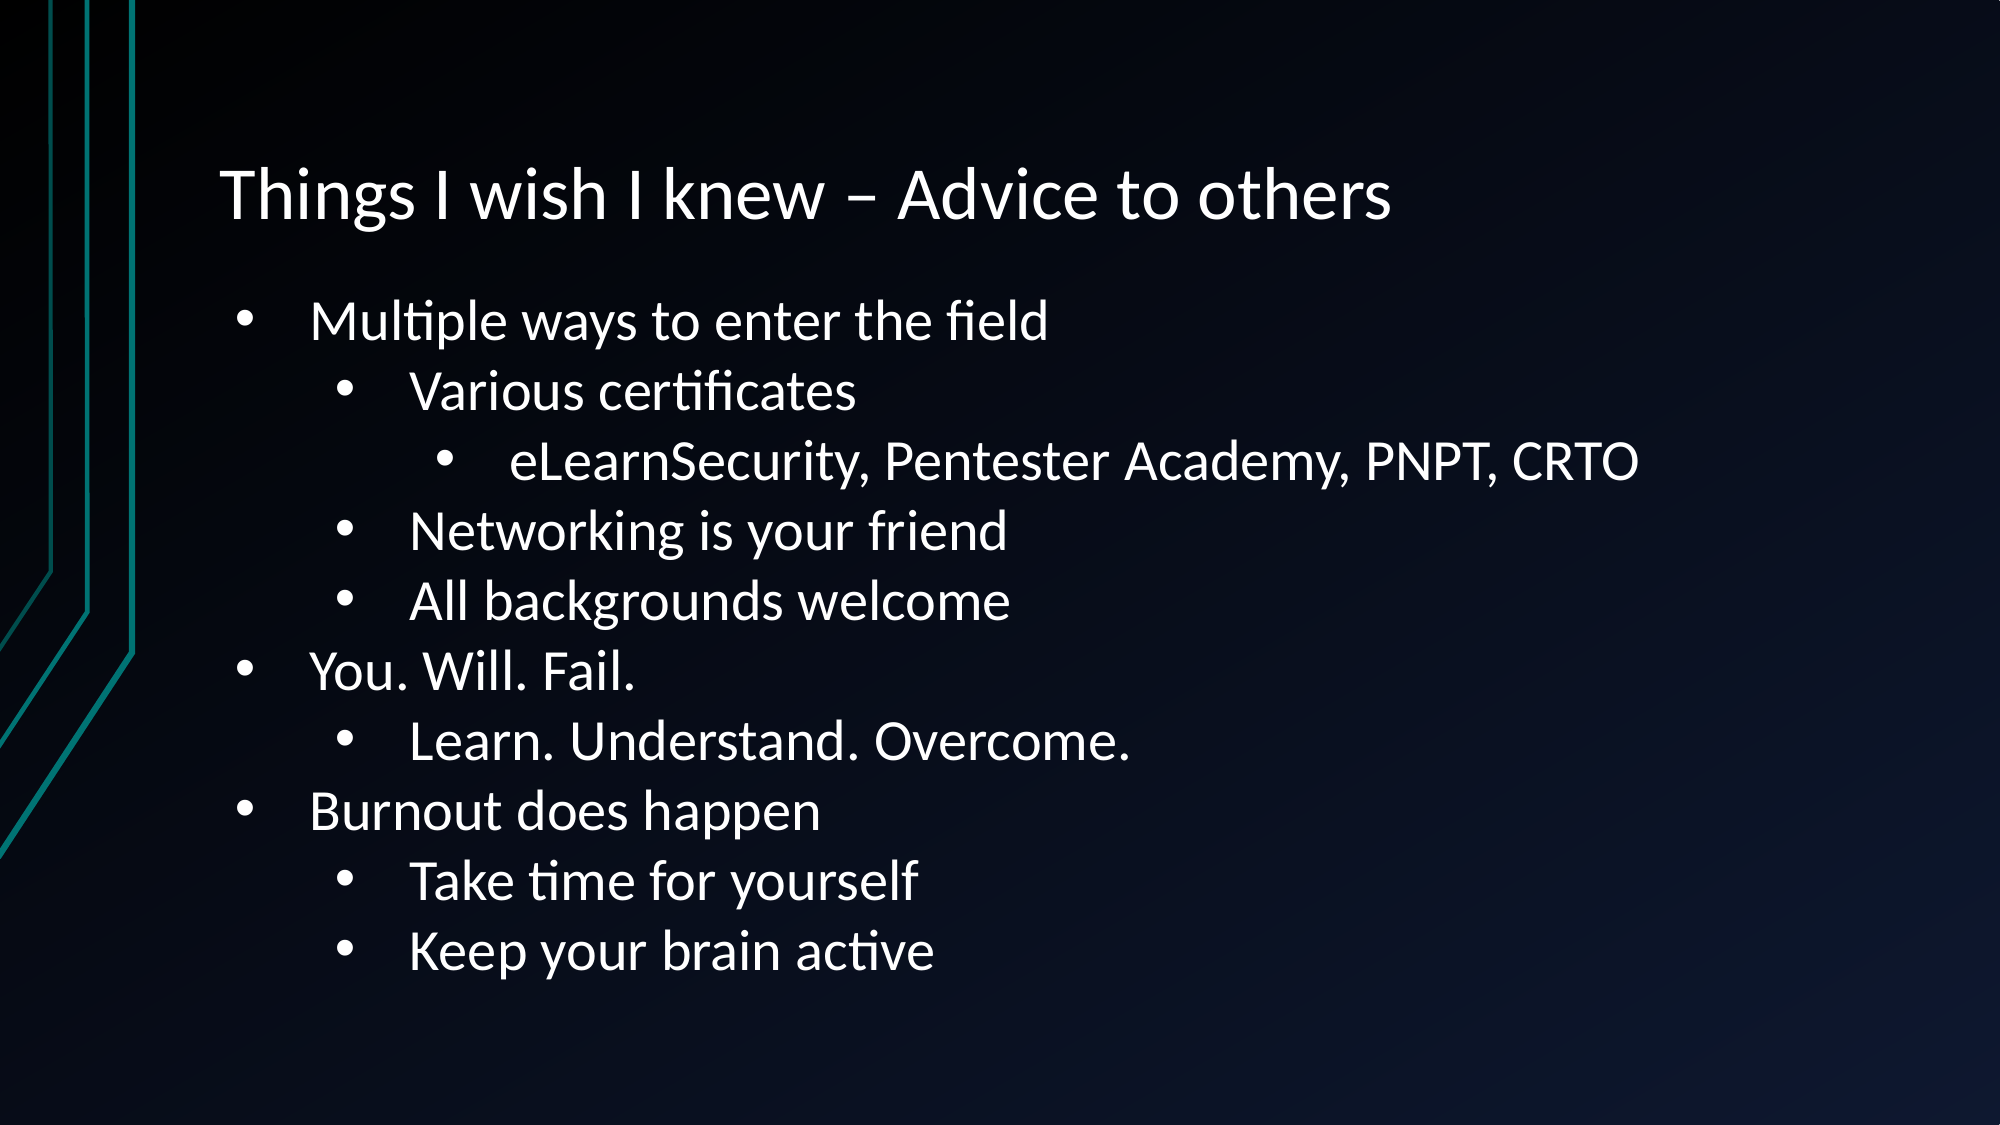

# Things I wish I knew – Advice to others
Multiple ways to enter the field
Various certificates
eLearnSecurity, Pentester Academy, PNPT, CRTO
Networking is your friend
All backgrounds welcome
You. Will. Fail.
Learn. Understand. Overcome.
Burnout does happen
Take time for yourself
Keep your brain active